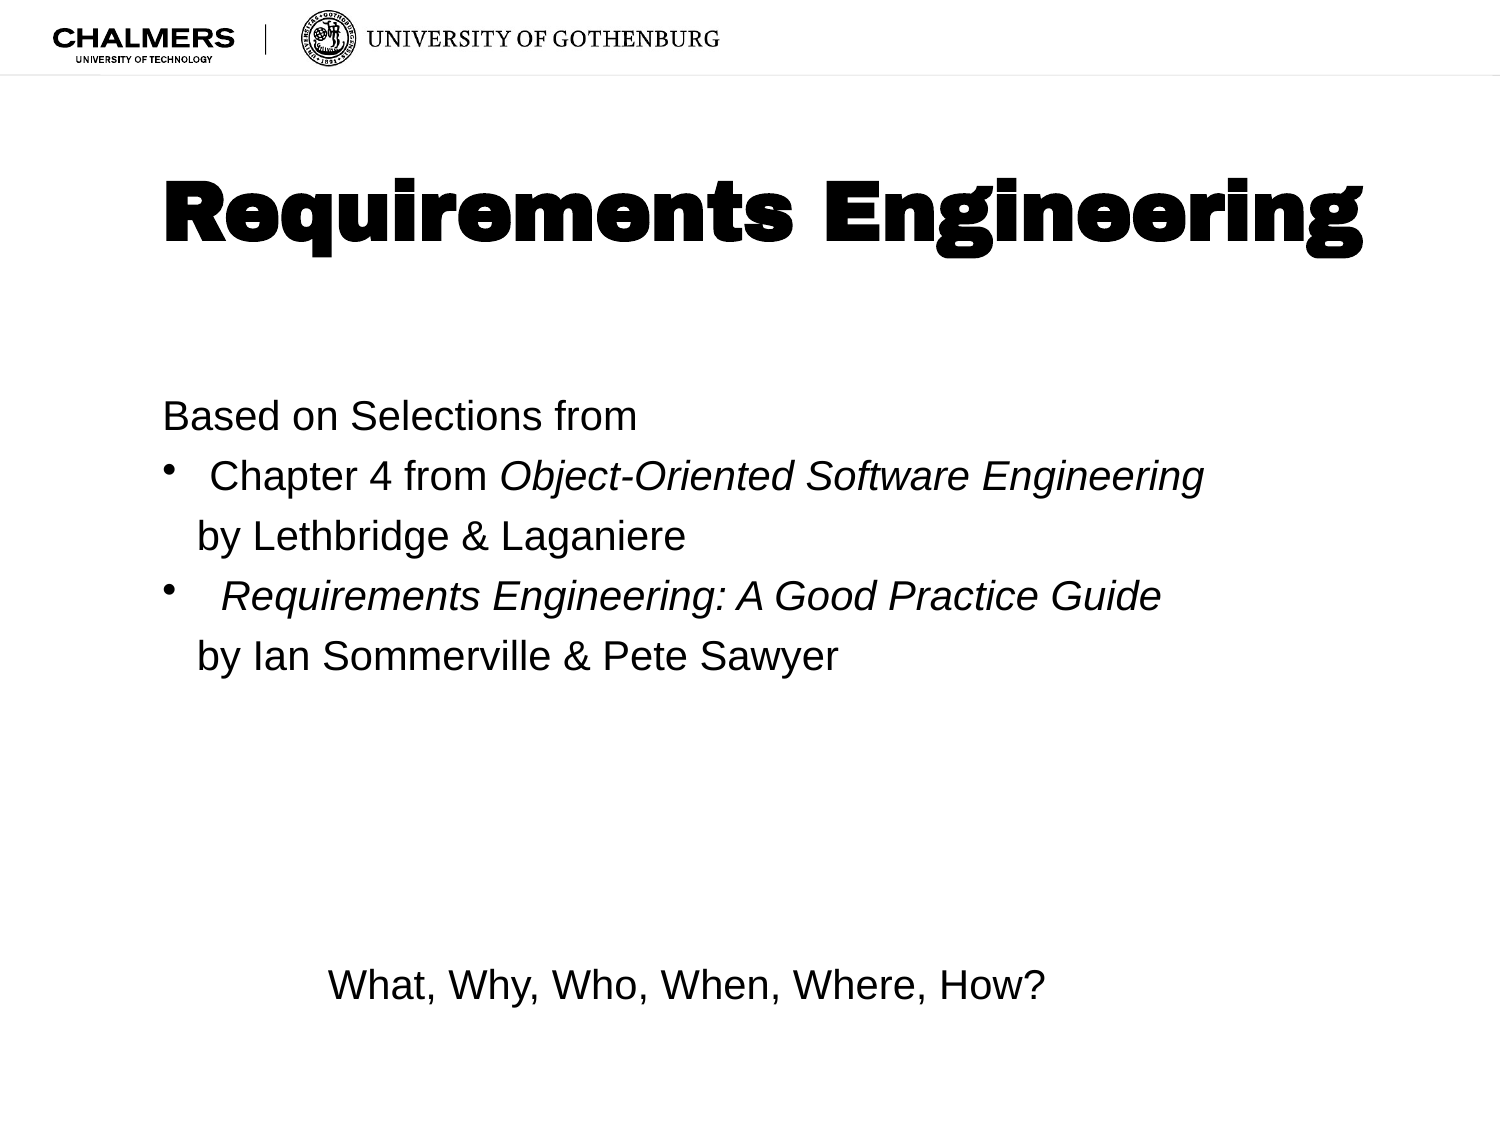

# Requirements Engineering
Based on Selections from
 Chapter 4 from Object-Oriented Software Engineering
   by Lethbridge & Laganiere
  Requirements Engineering: A Good Practice Guide
   by Ian Sommerville & Pete Sawyer
What, Why, Who, When, Where, How?